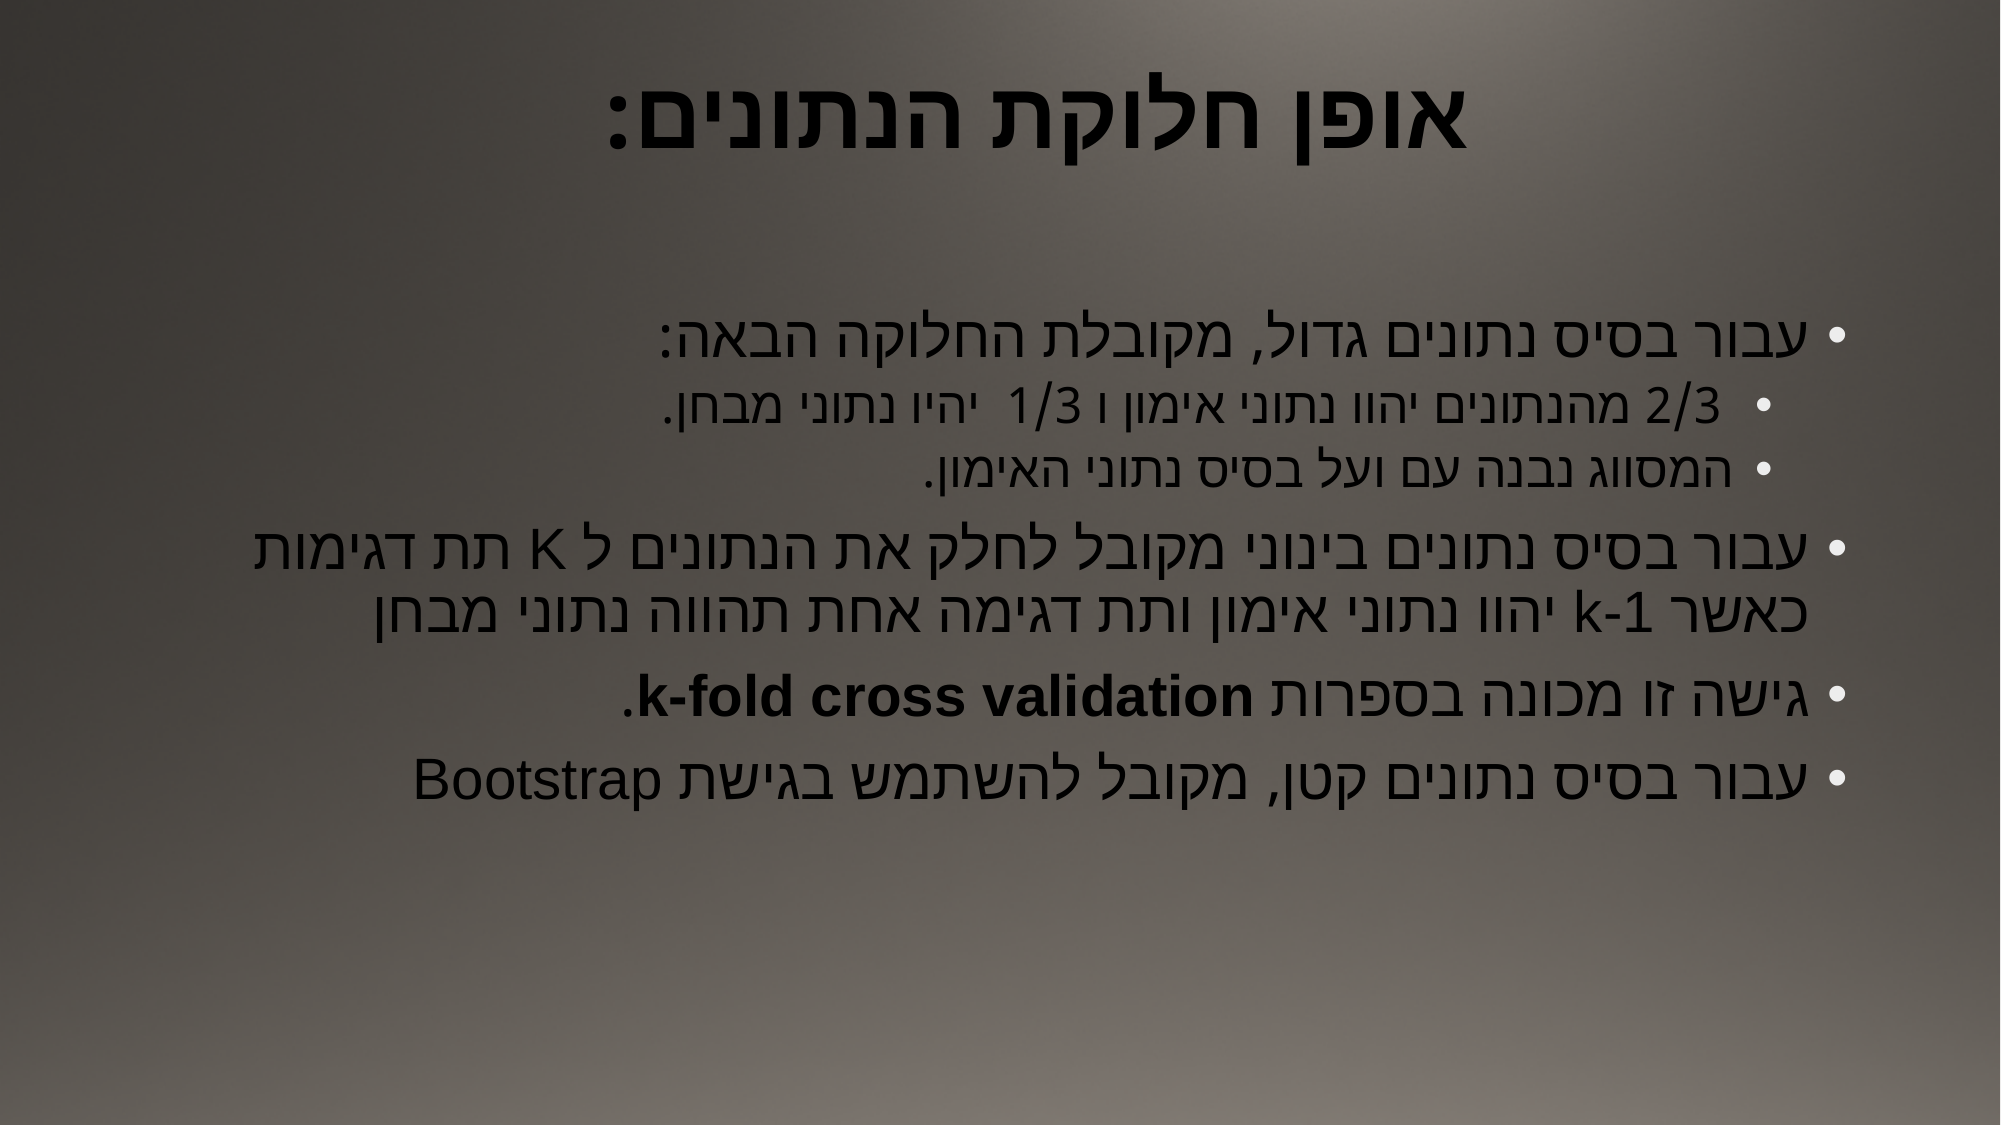

# אופן חלוקת הנתונים:
עבור בסיס נתונים גדול, מקובלת החלוקה הבאה:
 2/3 מהנתונים יהוו נתוני אימון ו 1/3  יהיו נתוני מבחן.
המסווג נבנה עם ועל בסיס נתוני האימון.
עבור בסיס נתונים בינוני מקובל לחלק את הנתונים ל K תת דגימות כאשר k-1 יהוו נתוני אימון ותת דגימה אחת תהווה נתוני מבחן
גישה זו מכונה בספרות k-fold cross validation.
עבור בסיס נתונים קטן, מקובל להשתמש בגישת Bootstrap